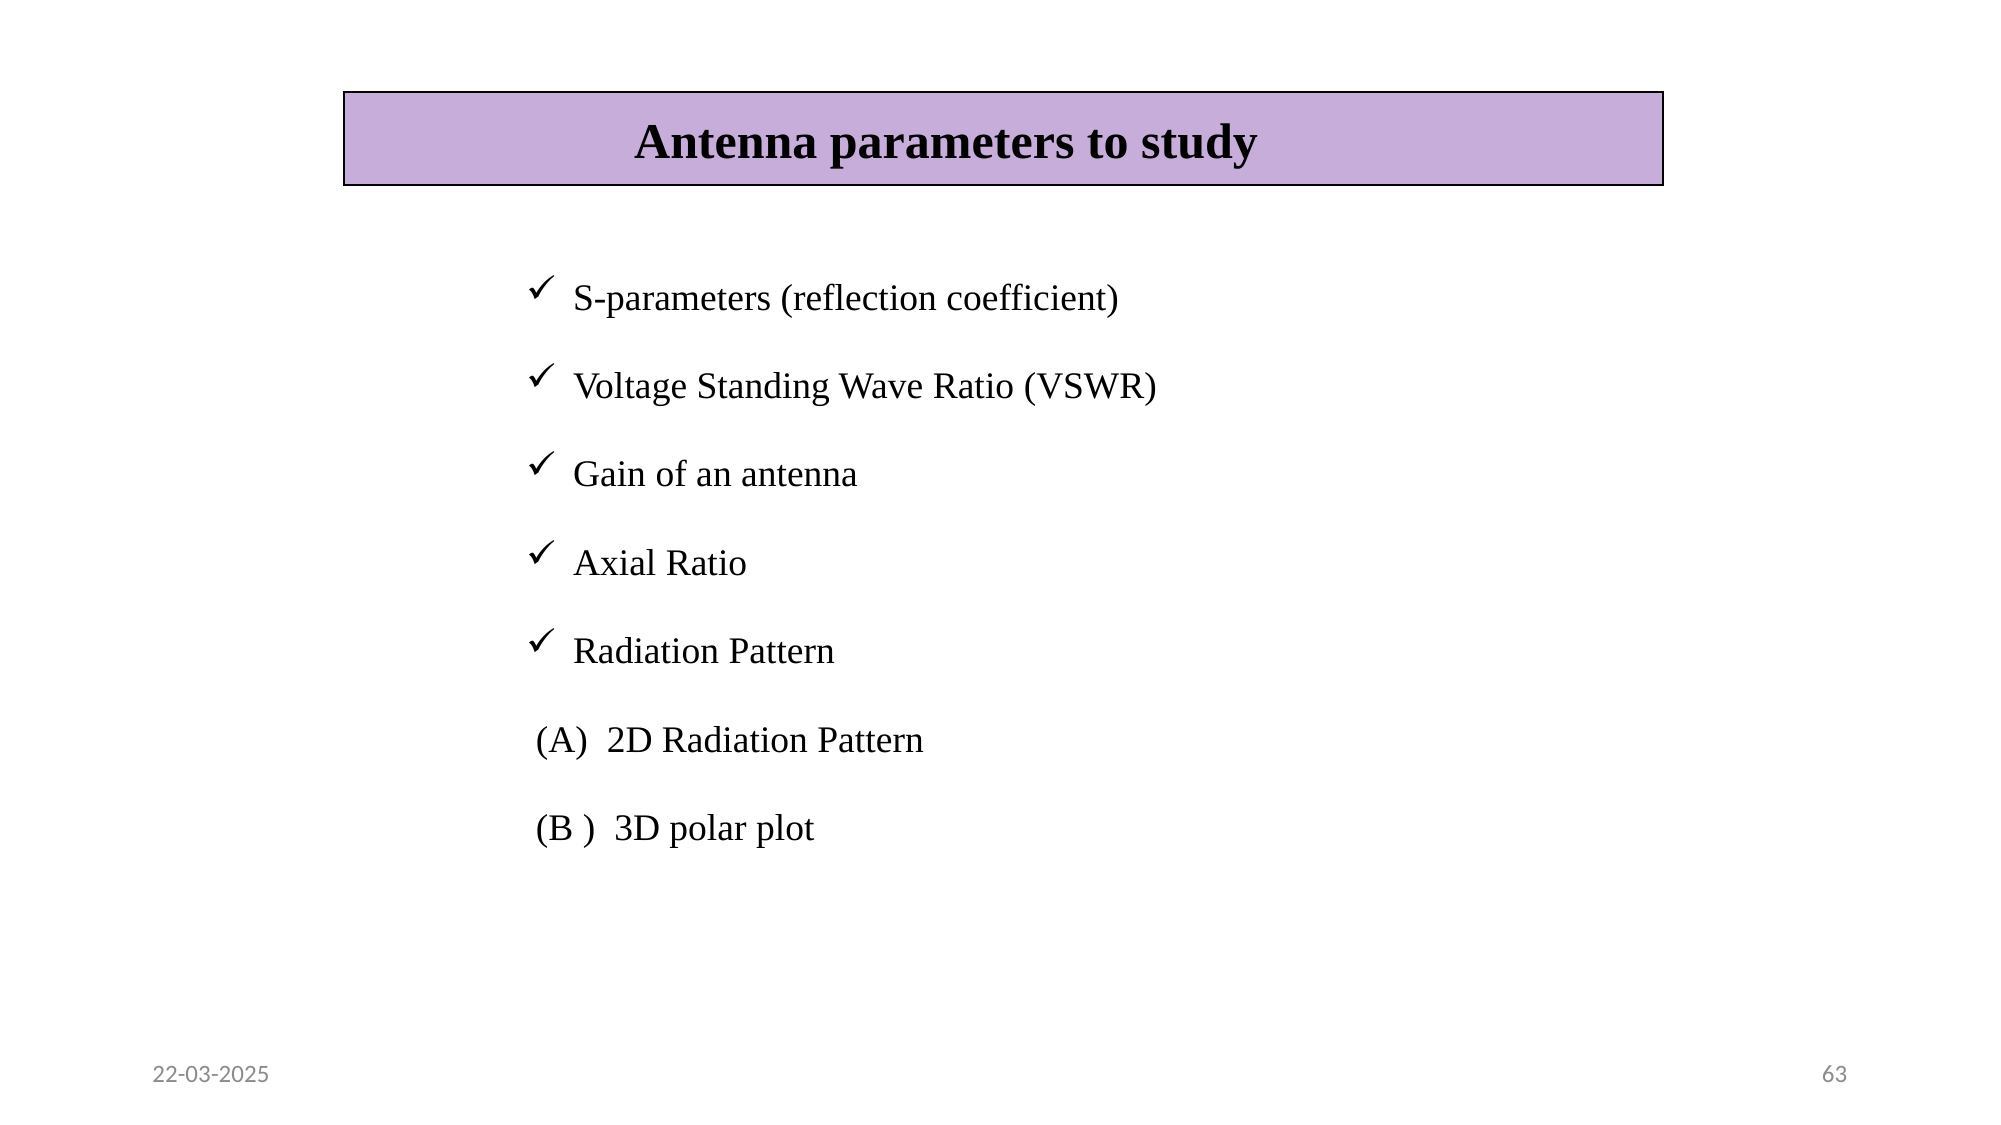

Antenna parameters to study
S-parameters (reflection coefficient)
Voltage Standing Wave Ratio (VSWR)
Gain of an antenna
Axial Ratio
Radiation Pattern
 (A)  2D Radiation Pattern
 (B )  3D polar plot

22-03-2025
63